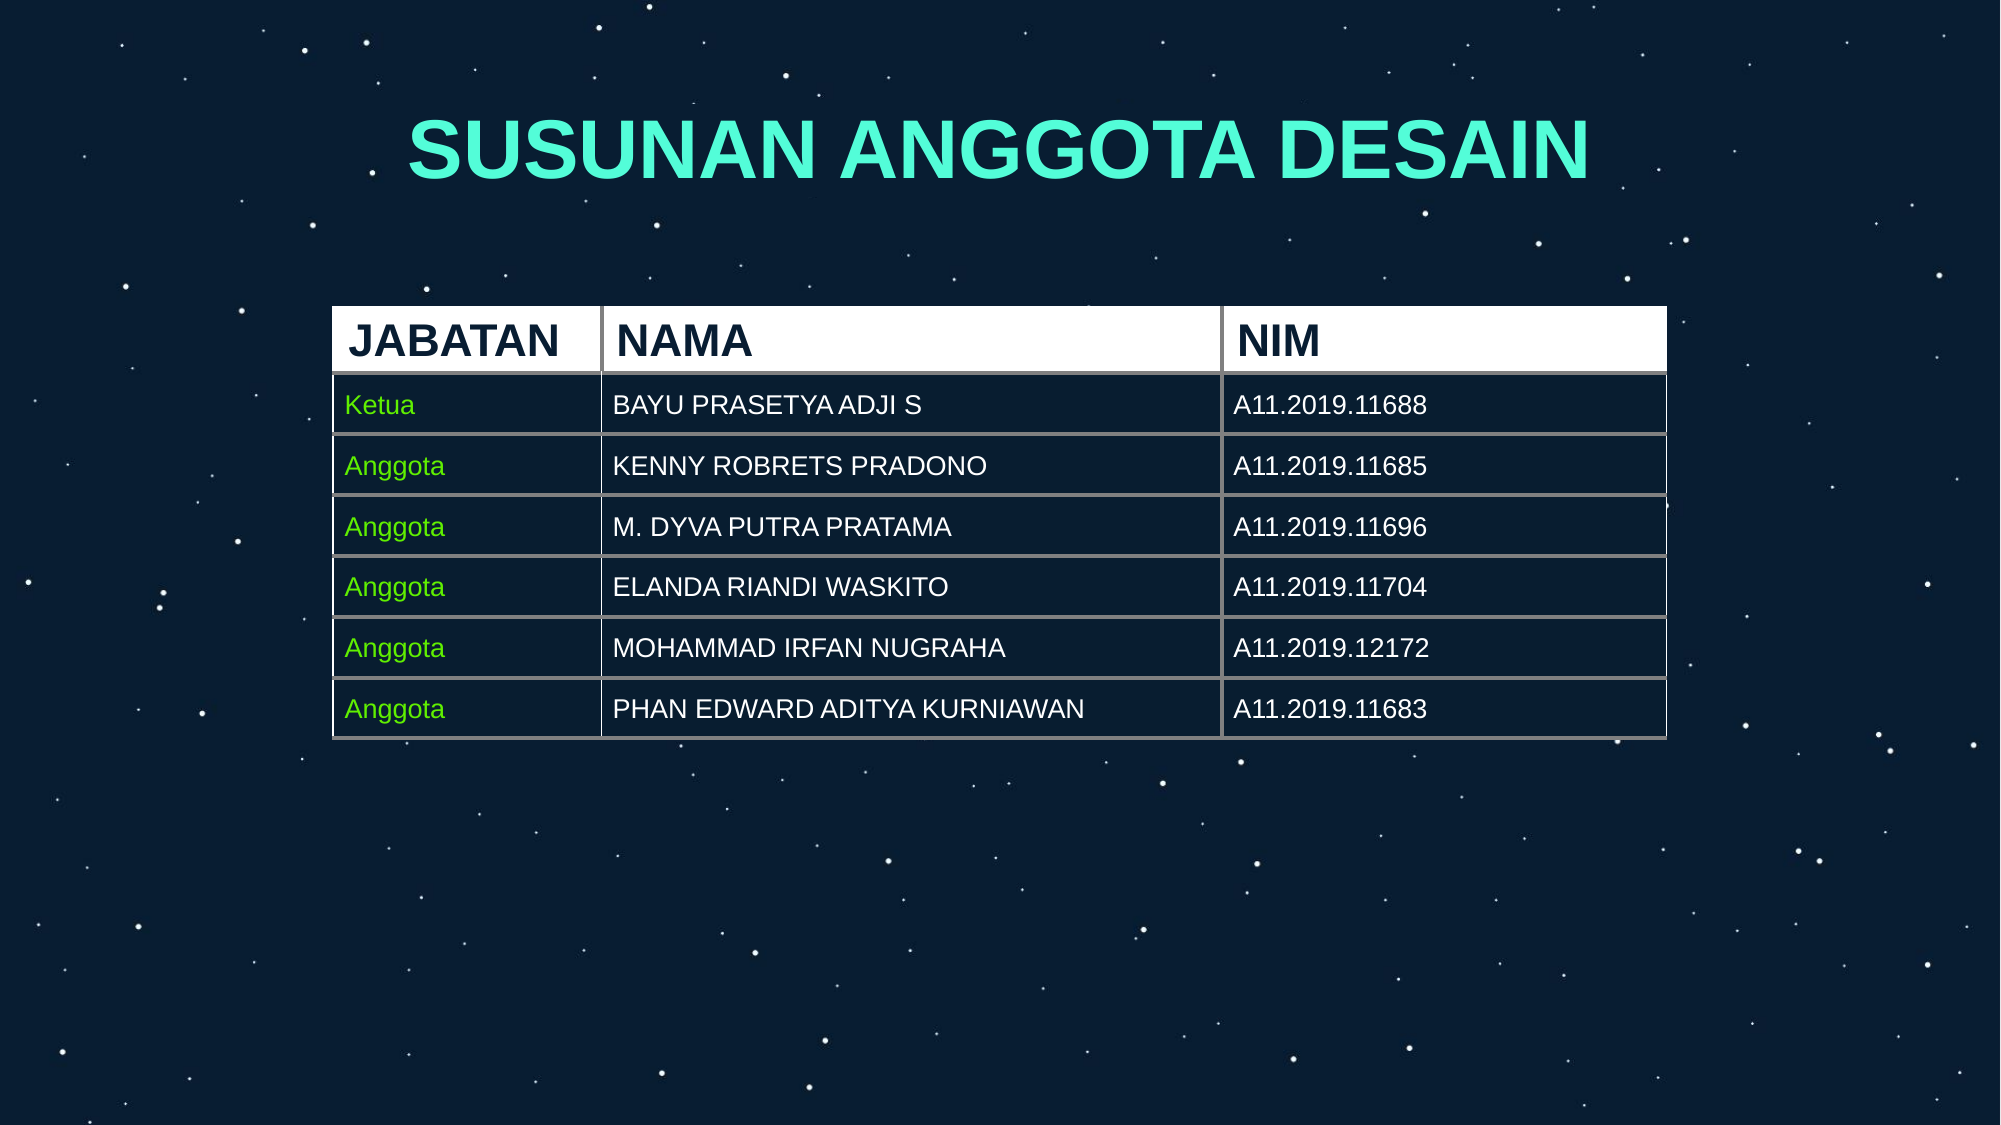

# SUSUNAN ANGGOTA DESAIN
| JABATAN | NAMA | NIM |
| --- | --- | --- |
| Ketua | BAYU PRASETYA ADJI S | A11.2019.11688 |
| Anggota | KENNY ROBRETS PRADONO | A11.2019.11685 |
| Anggota | M. DYVA PUTRA PRATAMA | A11.2019.11696 |
| Anggota | ELANDA RIANDI WASKITO | A11.2019.11704 |
| Anggota | MOHAMMAD IRFAN NUGRAHA | A11.2019.12172 |
| Anggota | PHAN EDWARD ADITYA KURNIAWAN | A11.2019.11683 |